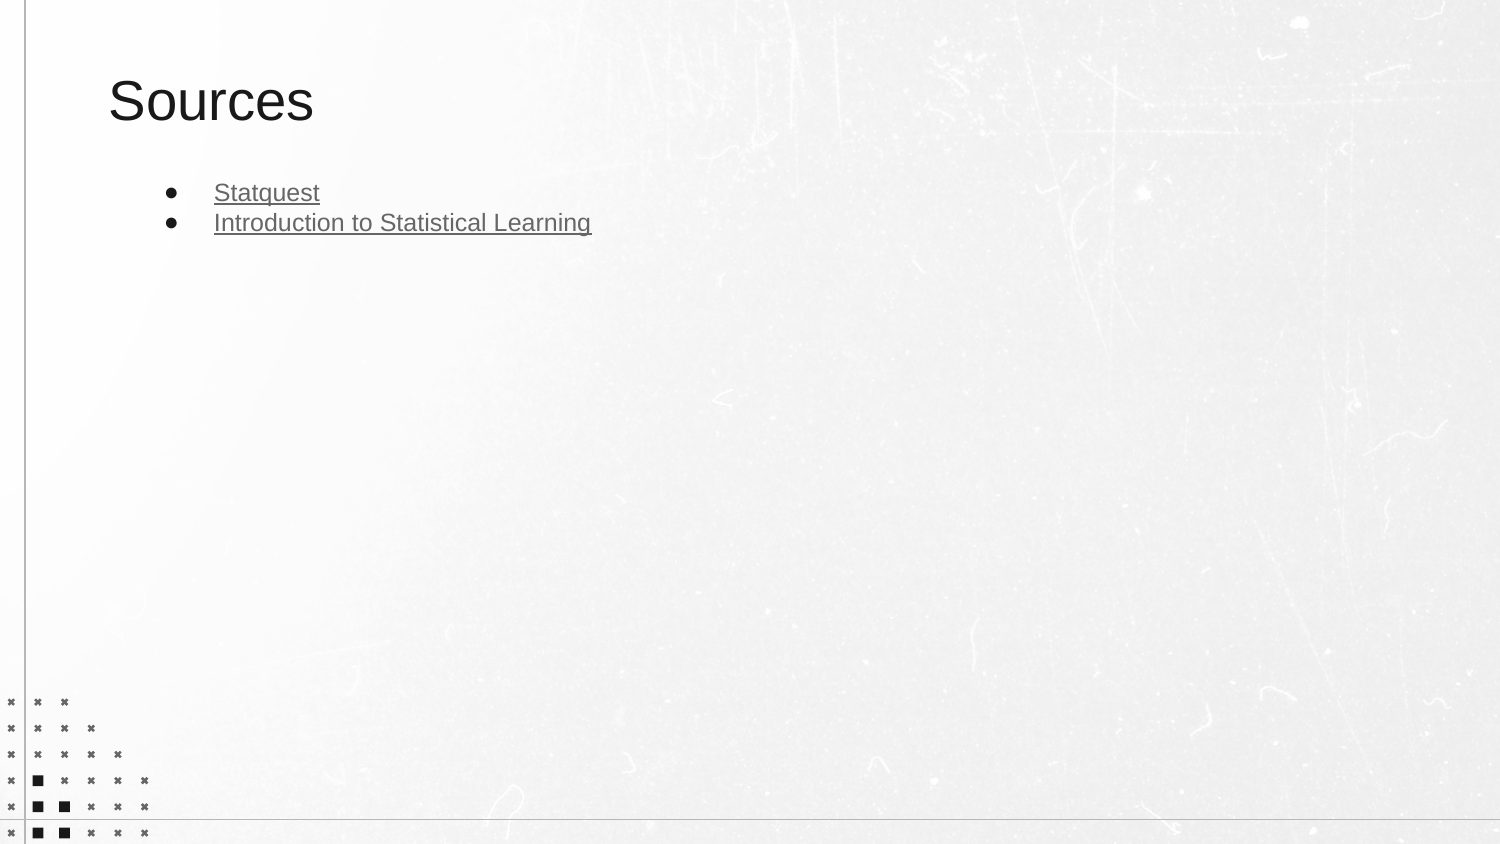

# Sources
Statquest
Introduction to Statistical Learning